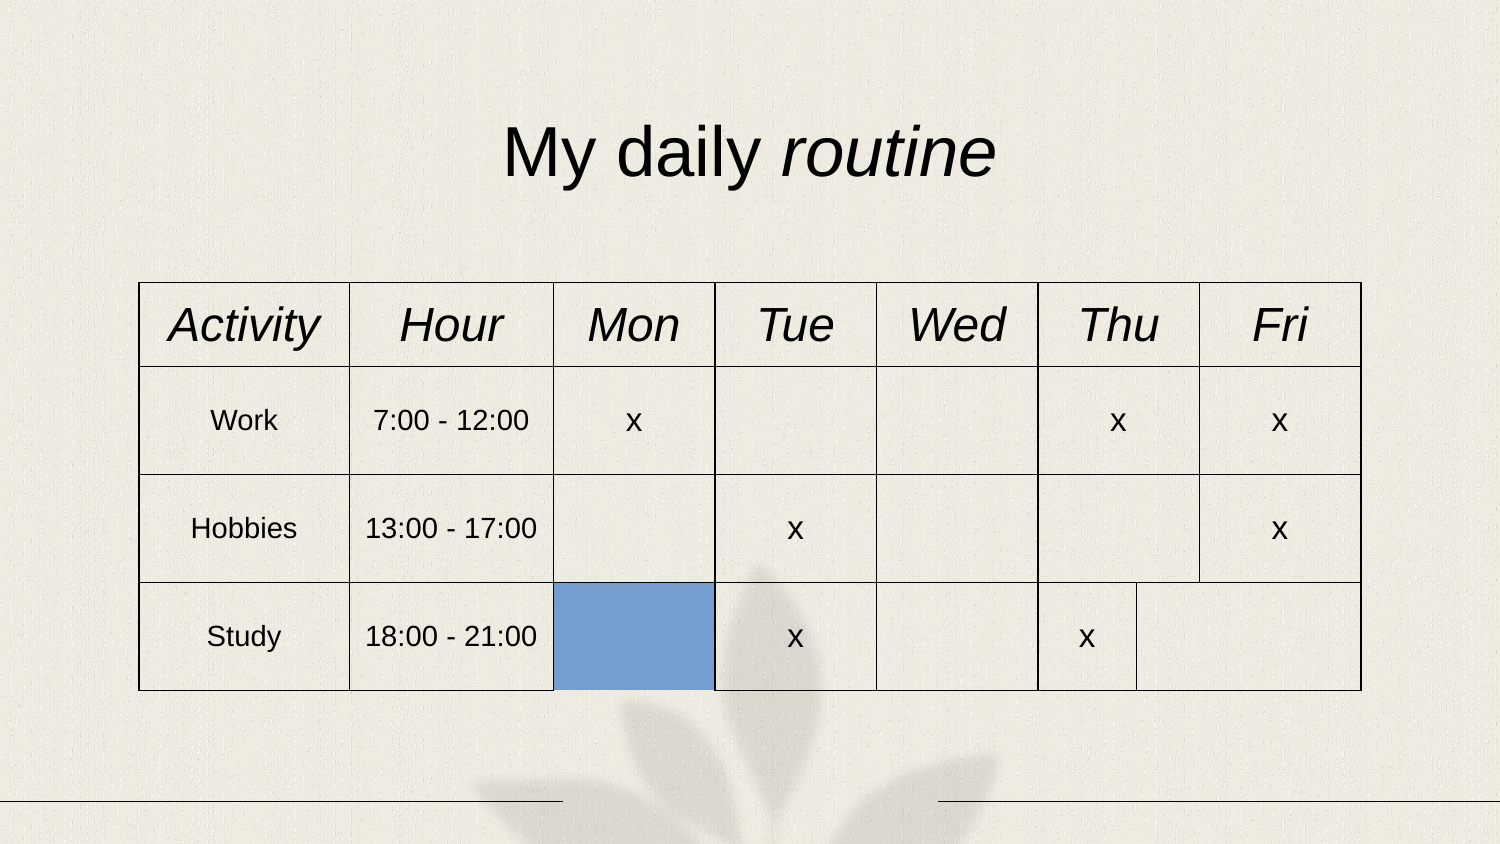

# My daily routine
| Activity | Hour |  | Mon | Tue | Wed | Thu |  | Fri |
| --- | --- | --- | --- | --- | --- | --- | --- | --- |
| Work | 7:00 - 12:00 |  | x |  |  | x |  | x |
| Hobbies | 13:00 - 17:00 |  |  | x |  |  |  | x |
| Study | 18:00 - 21:00 |  | x |  | x |  |  |  |